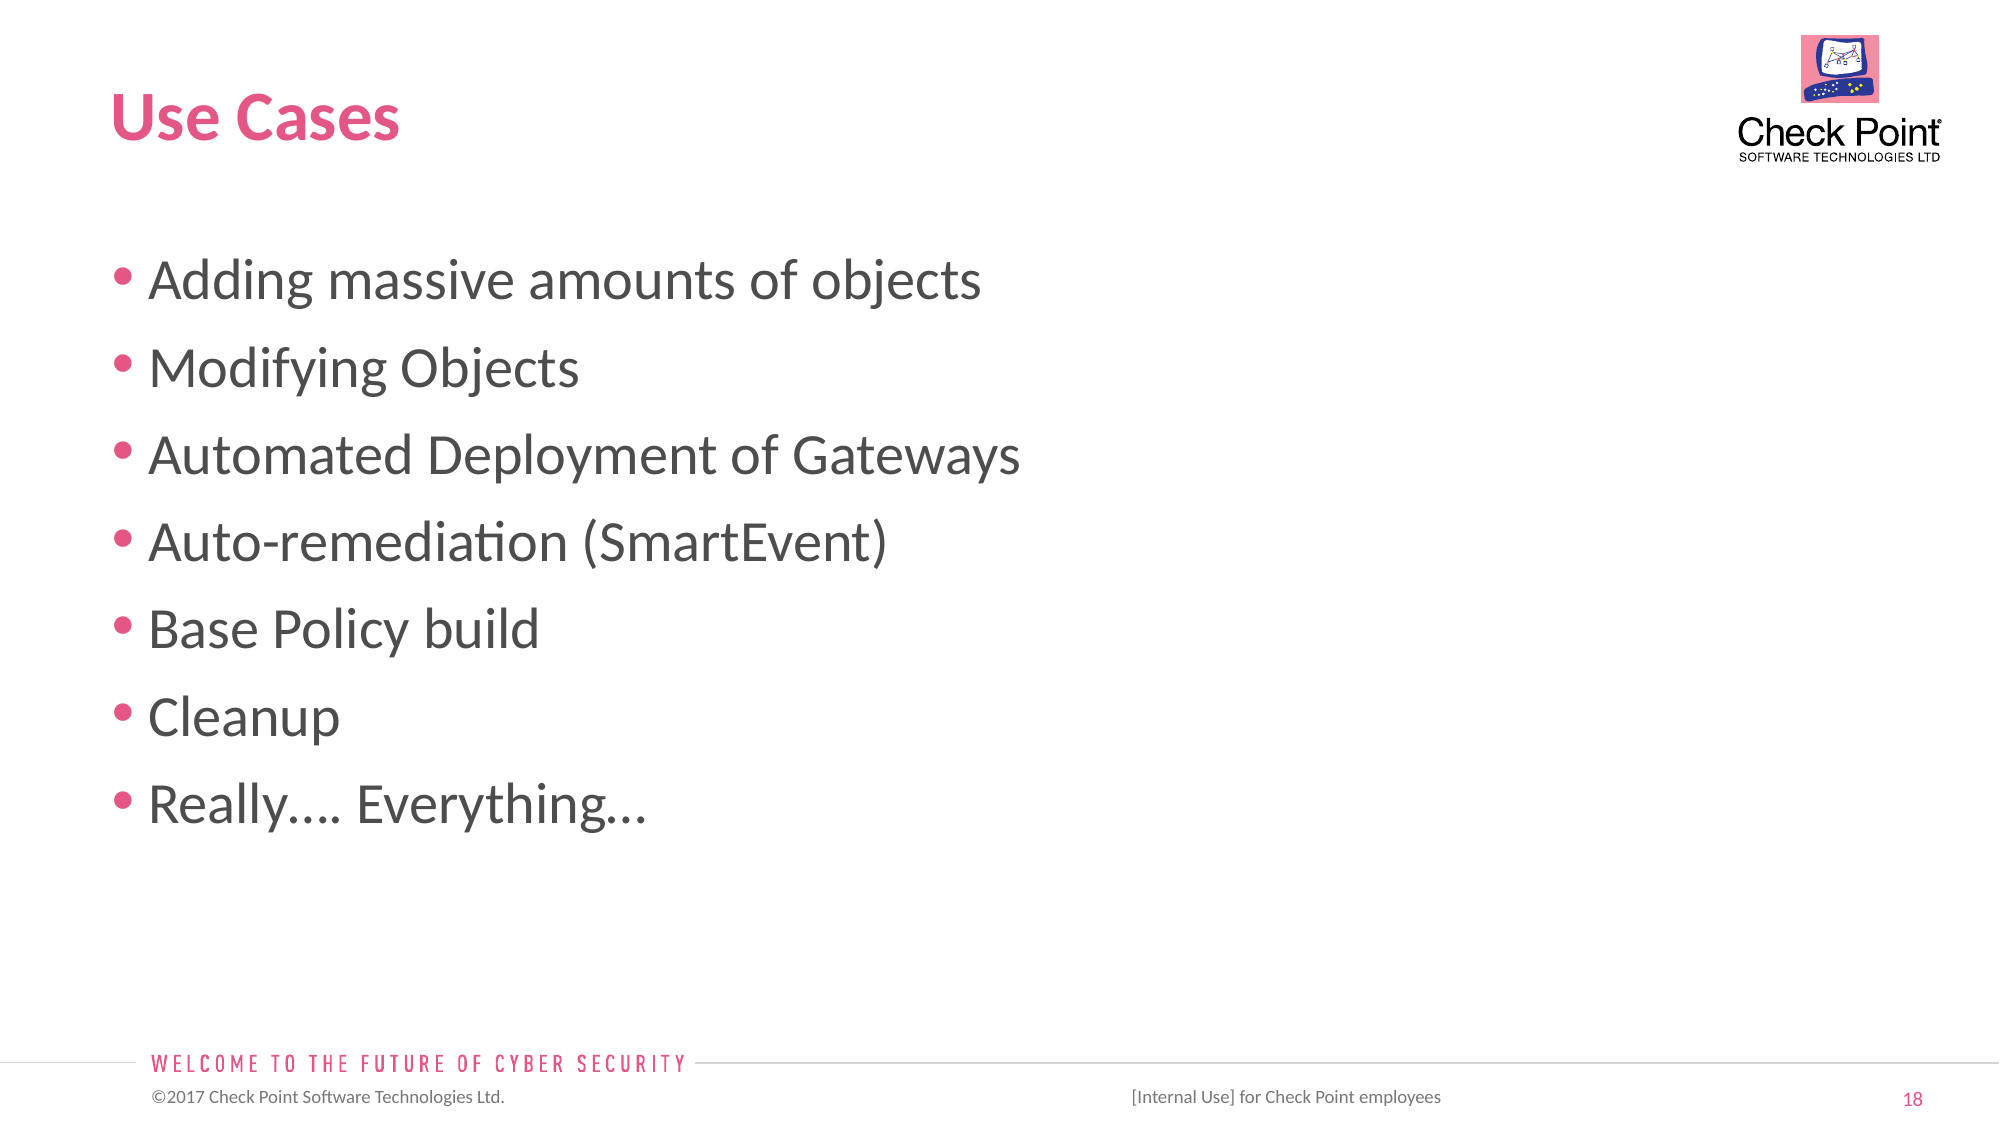

# Use Cases
Adding massive amounts of objects
Modifying Objects
Automated Deployment of Gateways
Auto-remediation (SmartEvent)
Base Policy build
Cleanup
Really…. Everything…

 [Internal Use] for Check Point employees​